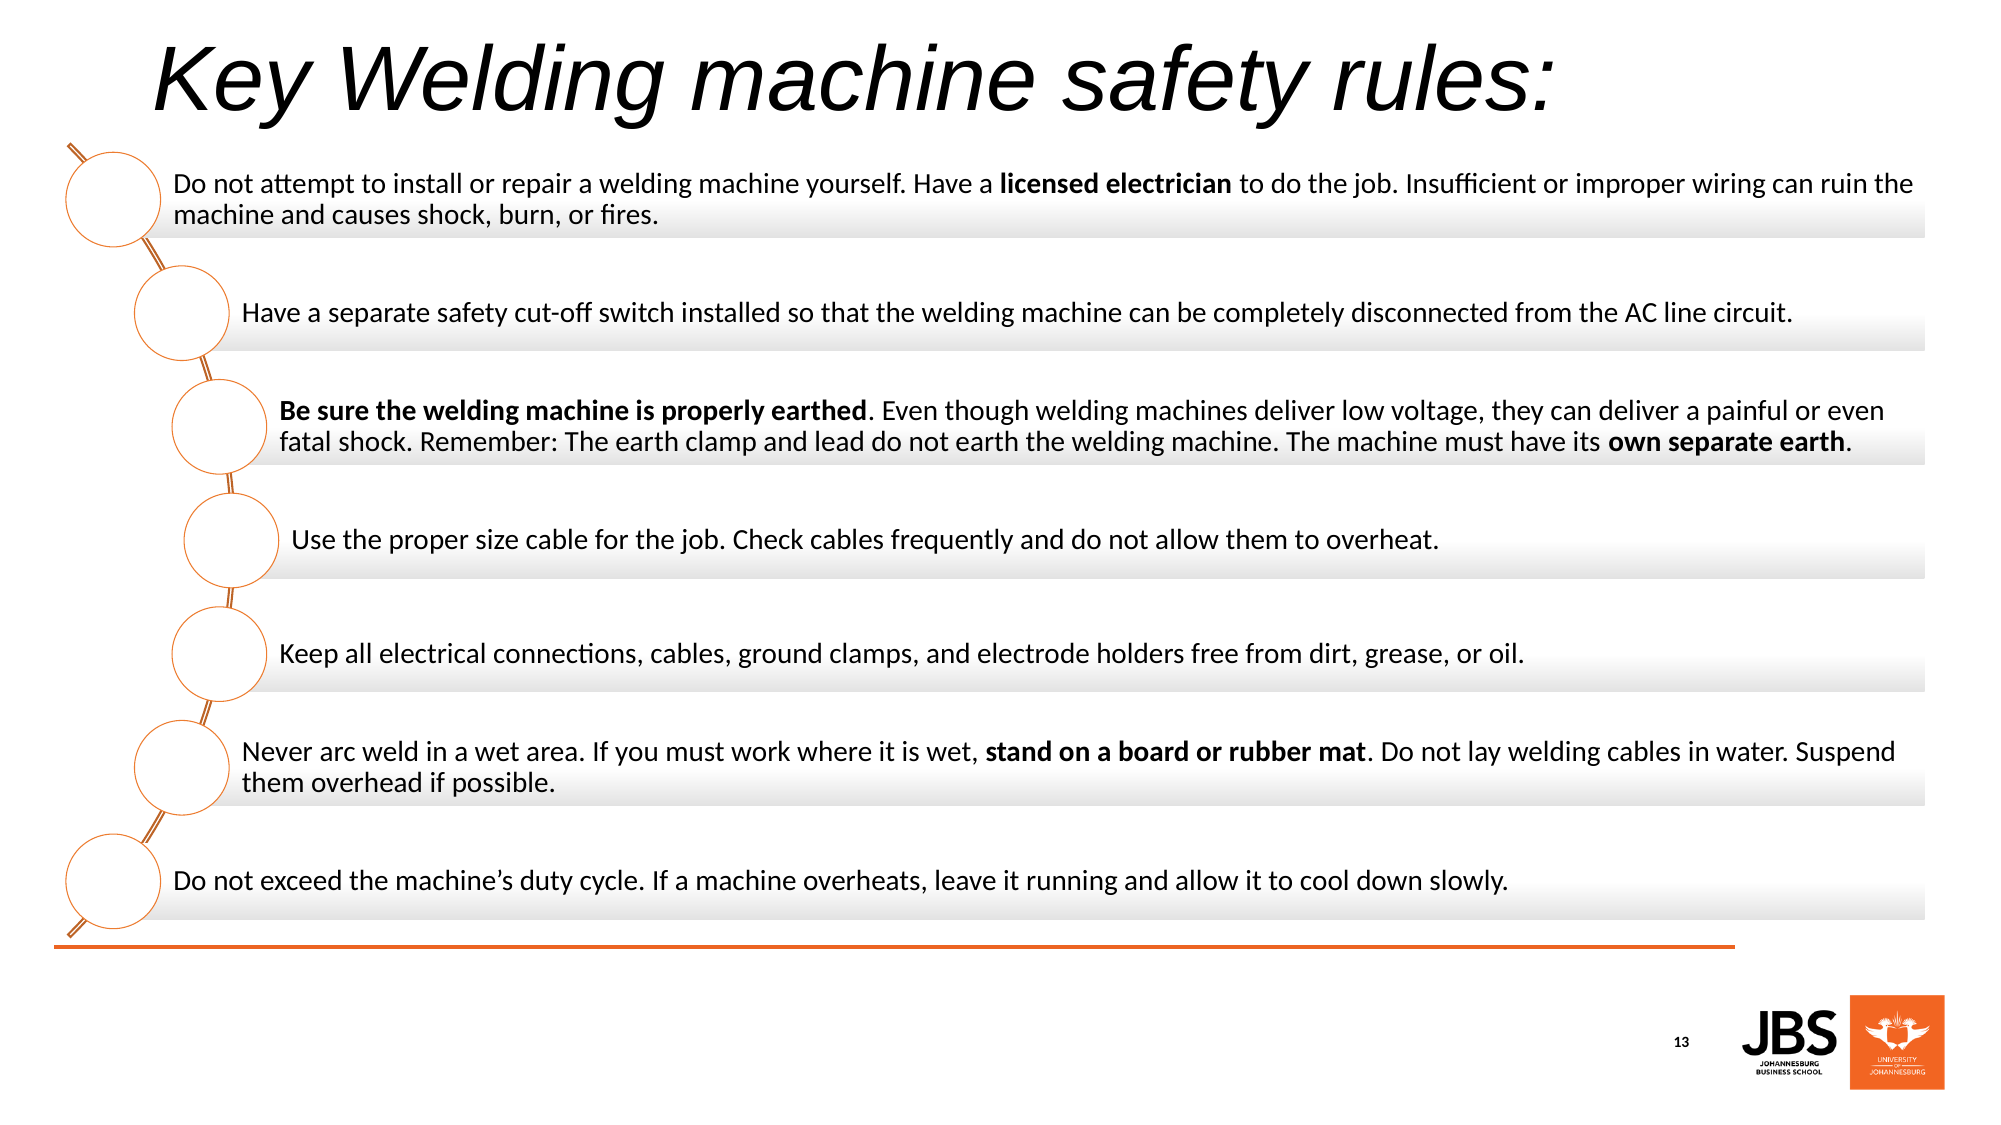

# Key Welding machine safety rules:
Do not attempt to install or repair a welding machine yourself. Have a licensed electrician to do the job. Insufficient or improper wiring can ruin the machine and causes shock, burn, or fires.
Have a separate safety cut-off switch installed so that the welding machine can be completely disconnected from the AC line circuit.
Be sure the welding machine is properly earthed. Even though welding machines deliver low voltage, they can deliver a painful or even fatal shock. Remember: The earth clamp and lead do not earth the welding machine. The machine must have its own separate earth.
Use the proper size cable for the job. Check cables frequently and do not allow them to overheat.
Keep all electrical connections, cables, ground clamps, and electrode holders free from dirt, grease, or oil.
Never arc weld in a wet area. If you must work where it is wet, stand on a board or rubber mat. Do not lay welding cables in water. Suspend them overhead if possible.
Do not exceed the machine’s duty cycle. If a machine overheats, leave it running and allow it to cool down slowly.